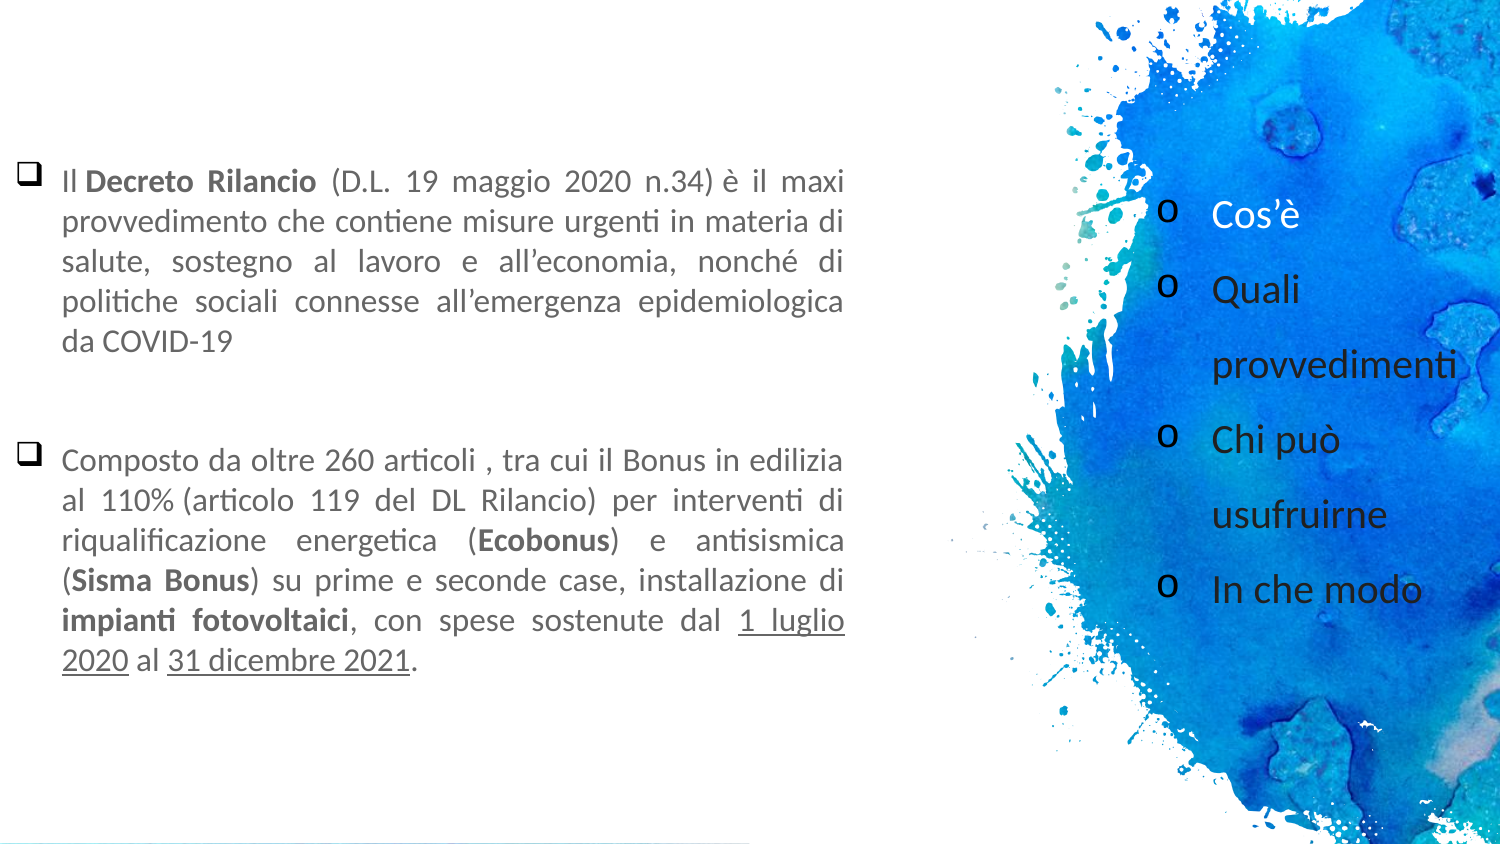

Il Decreto Rilancio (D.L. 19 maggio 2020 n.34) è il maxi provvedimento che contiene misure urgenti in materia di salute, sostegno al lavoro e all’economia, nonché di politiche sociali connesse all’emergenza epidemiologica da COVID-19

Composto da oltre 260 articoli , tra cui il Bonus in edilizia al 110% (articolo 119 del DL Rilancio) per interventi di riqualificazione energetica (Ecobonus) e antisismica (Sisma Bonus) su prime e seconde case, installazione di impianti fotovoltaici, con spese sostenute dal 1 luglio 2020 al 31 dicembre 2021.
Cos’è
Quali provvedimenti
Chi può usufruirne
In che modo